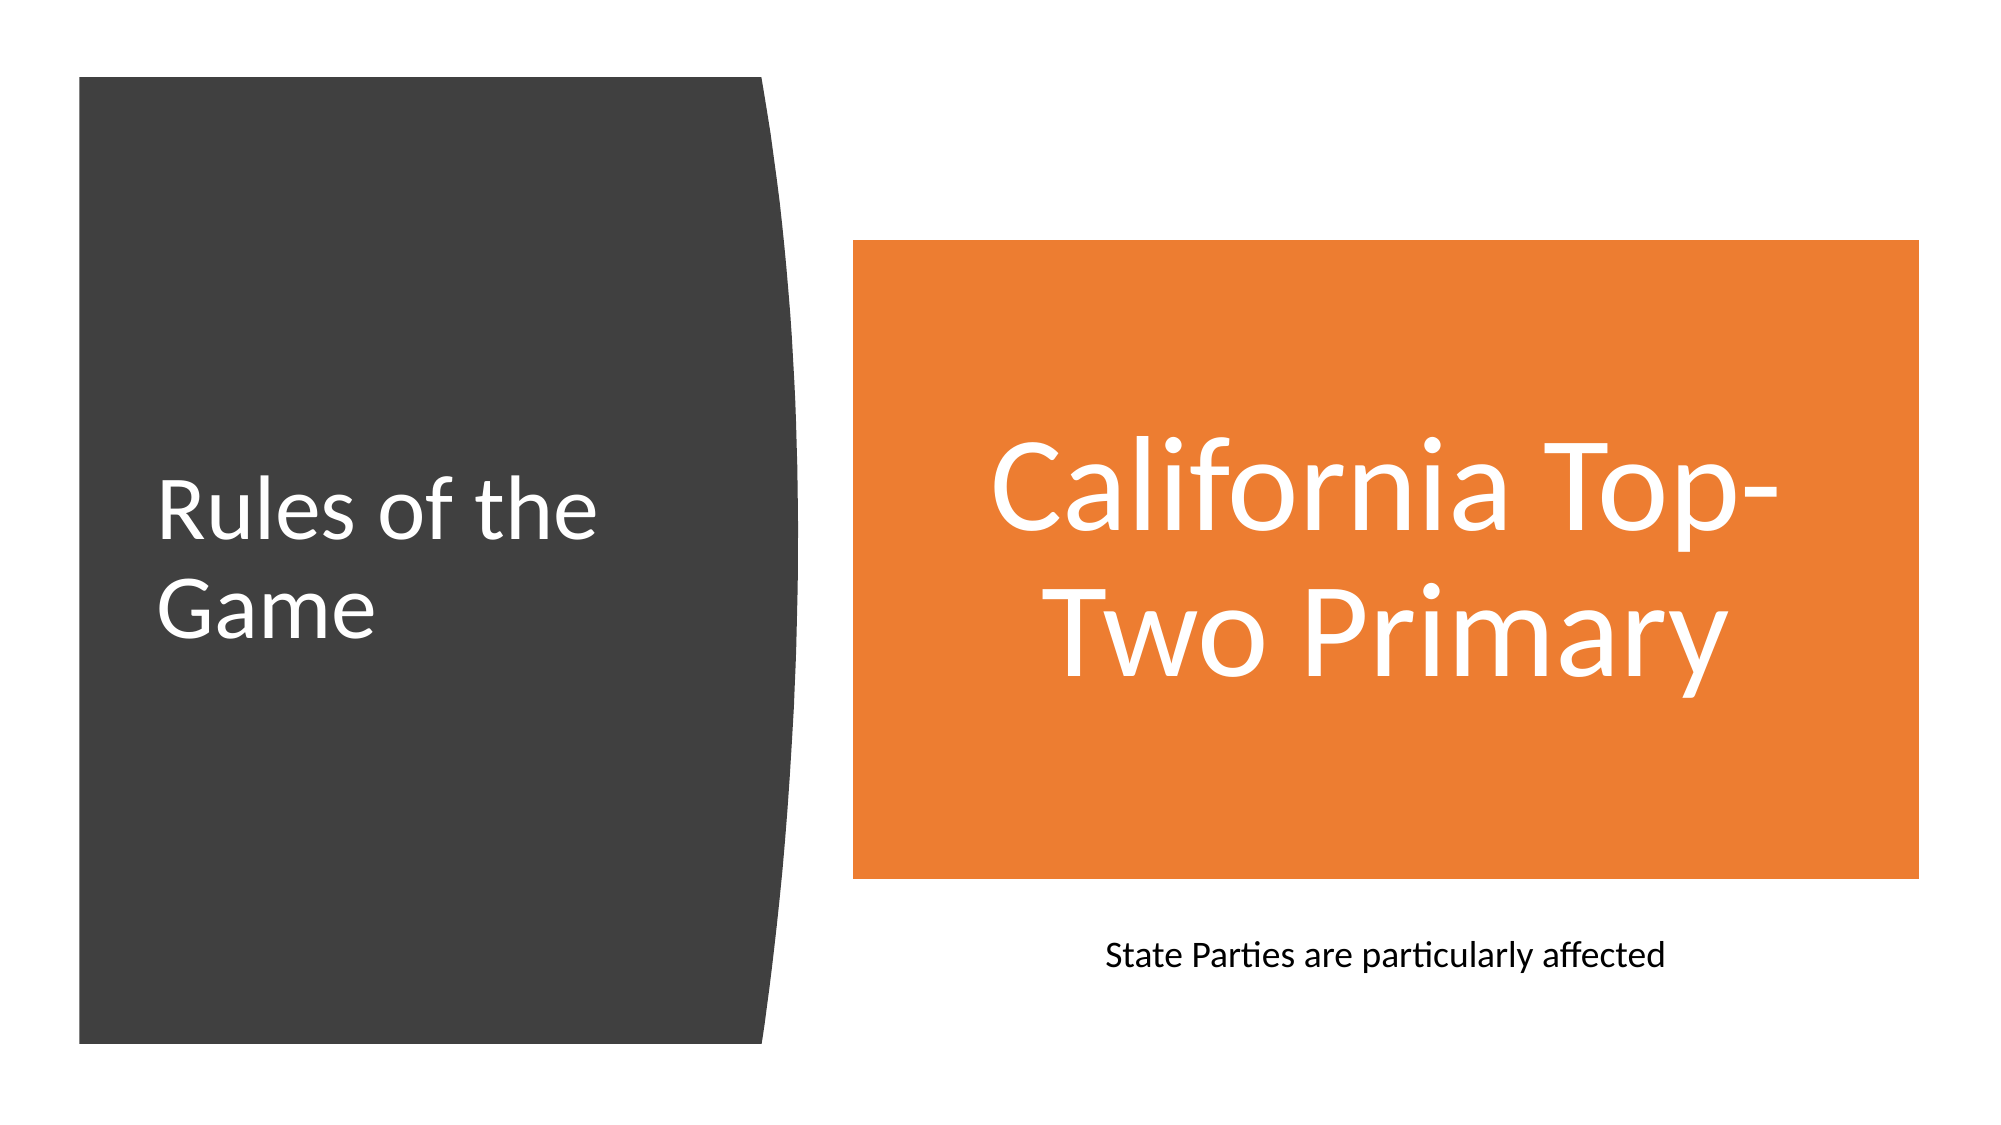

California Top-Two Primary

# Rules of the Game
State Parties are particularly affected